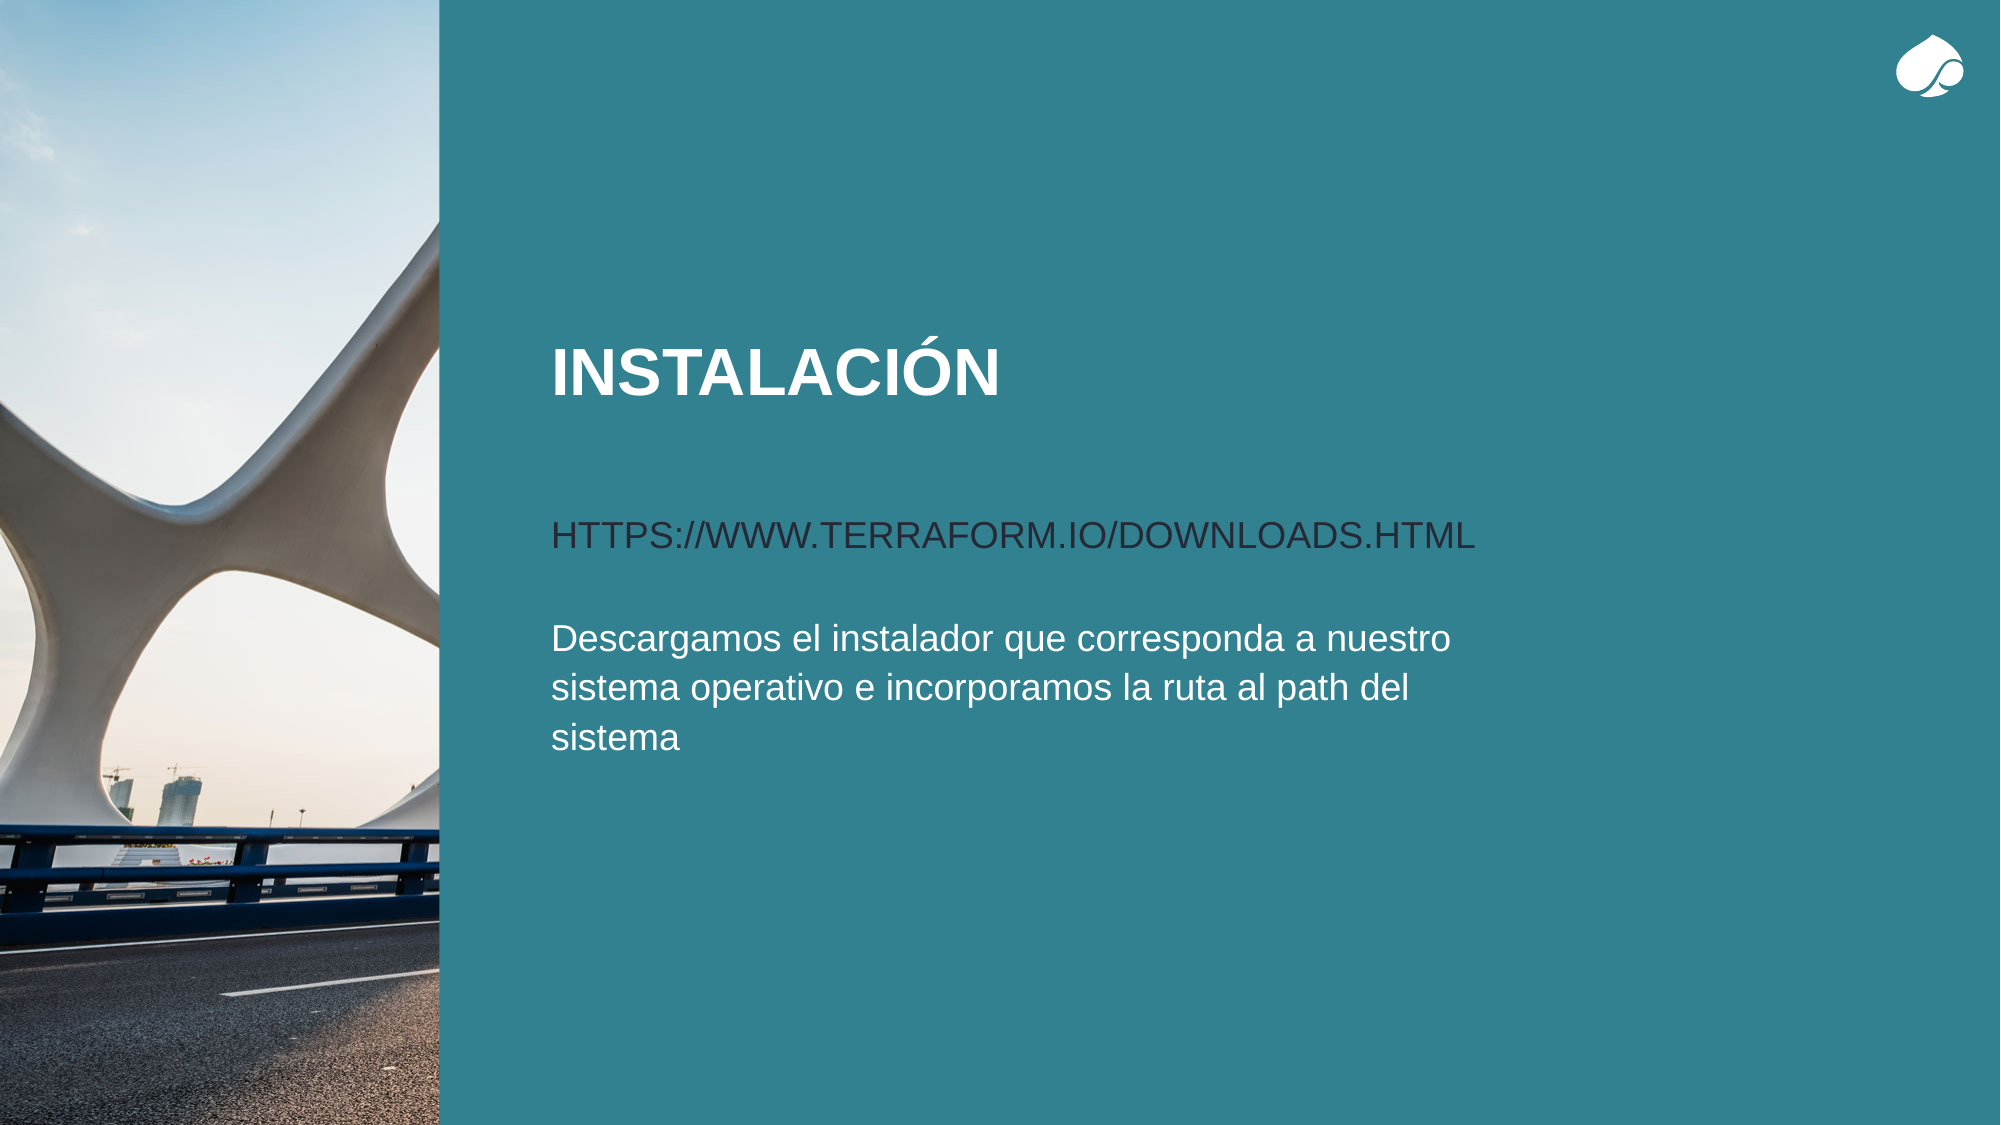

# Instalación
https://www.terraform.io/downloads.html
Descargamos el instalador que corresponda a nuestro sistema operativo e incorporamos la ruta al path del sistema